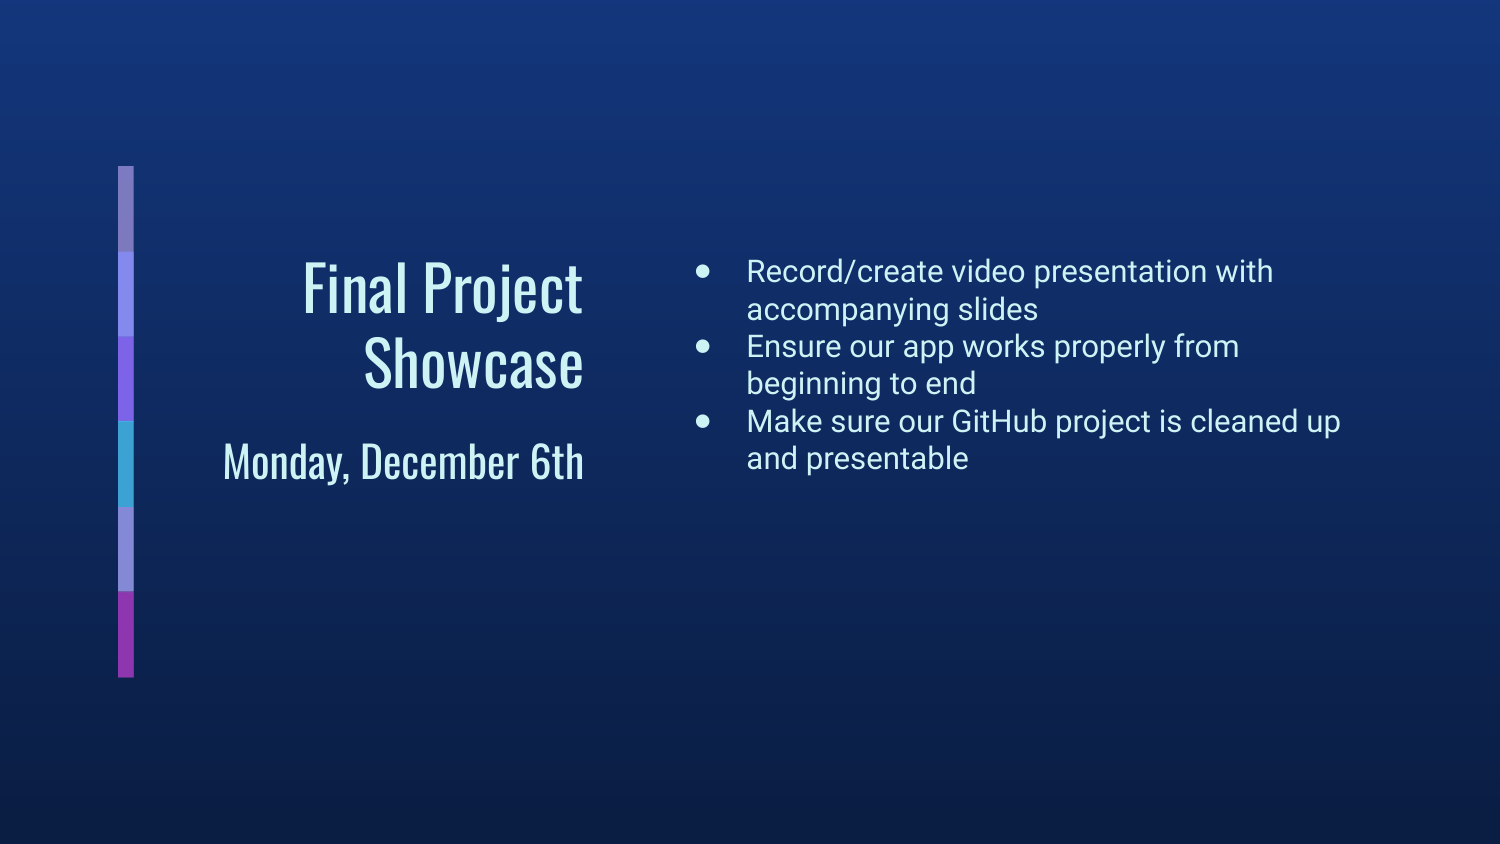

# Final Project Showcase
Record/create video presentation with accompanying slides
Ensure our app works properly from beginning to end
Make sure our GitHub project is cleaned up and presentable
Monday, December 6th